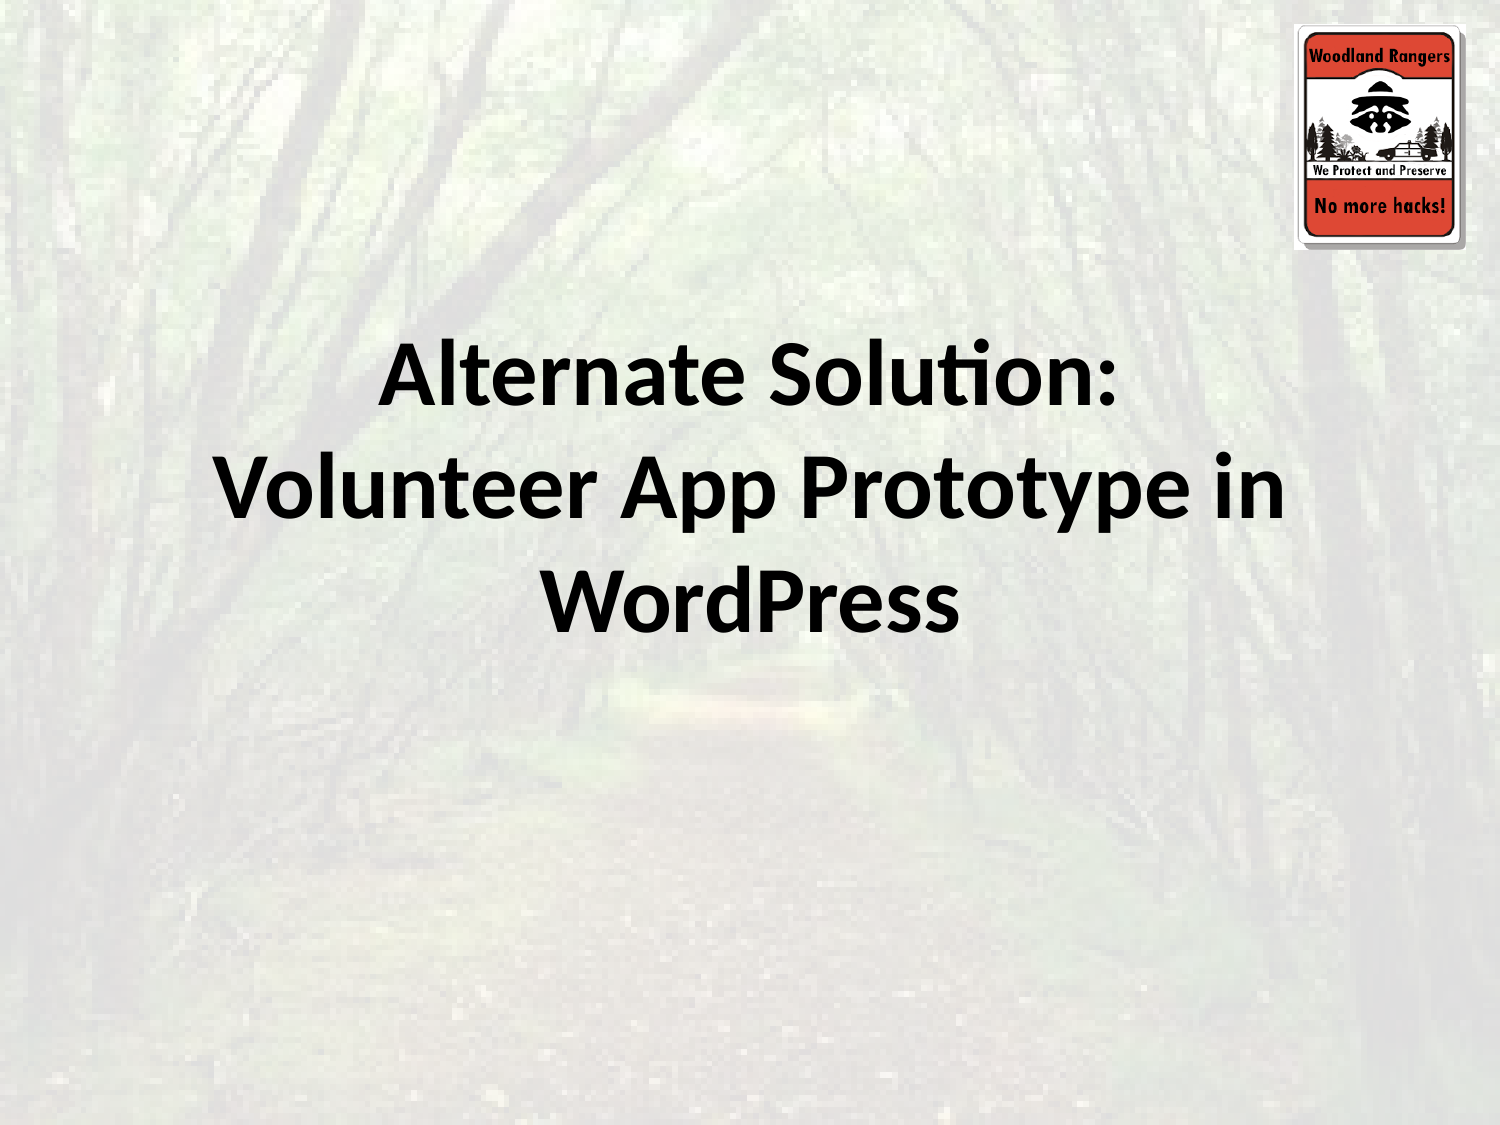

# Alternate Solution: Volunteer App Prototype in WordPress